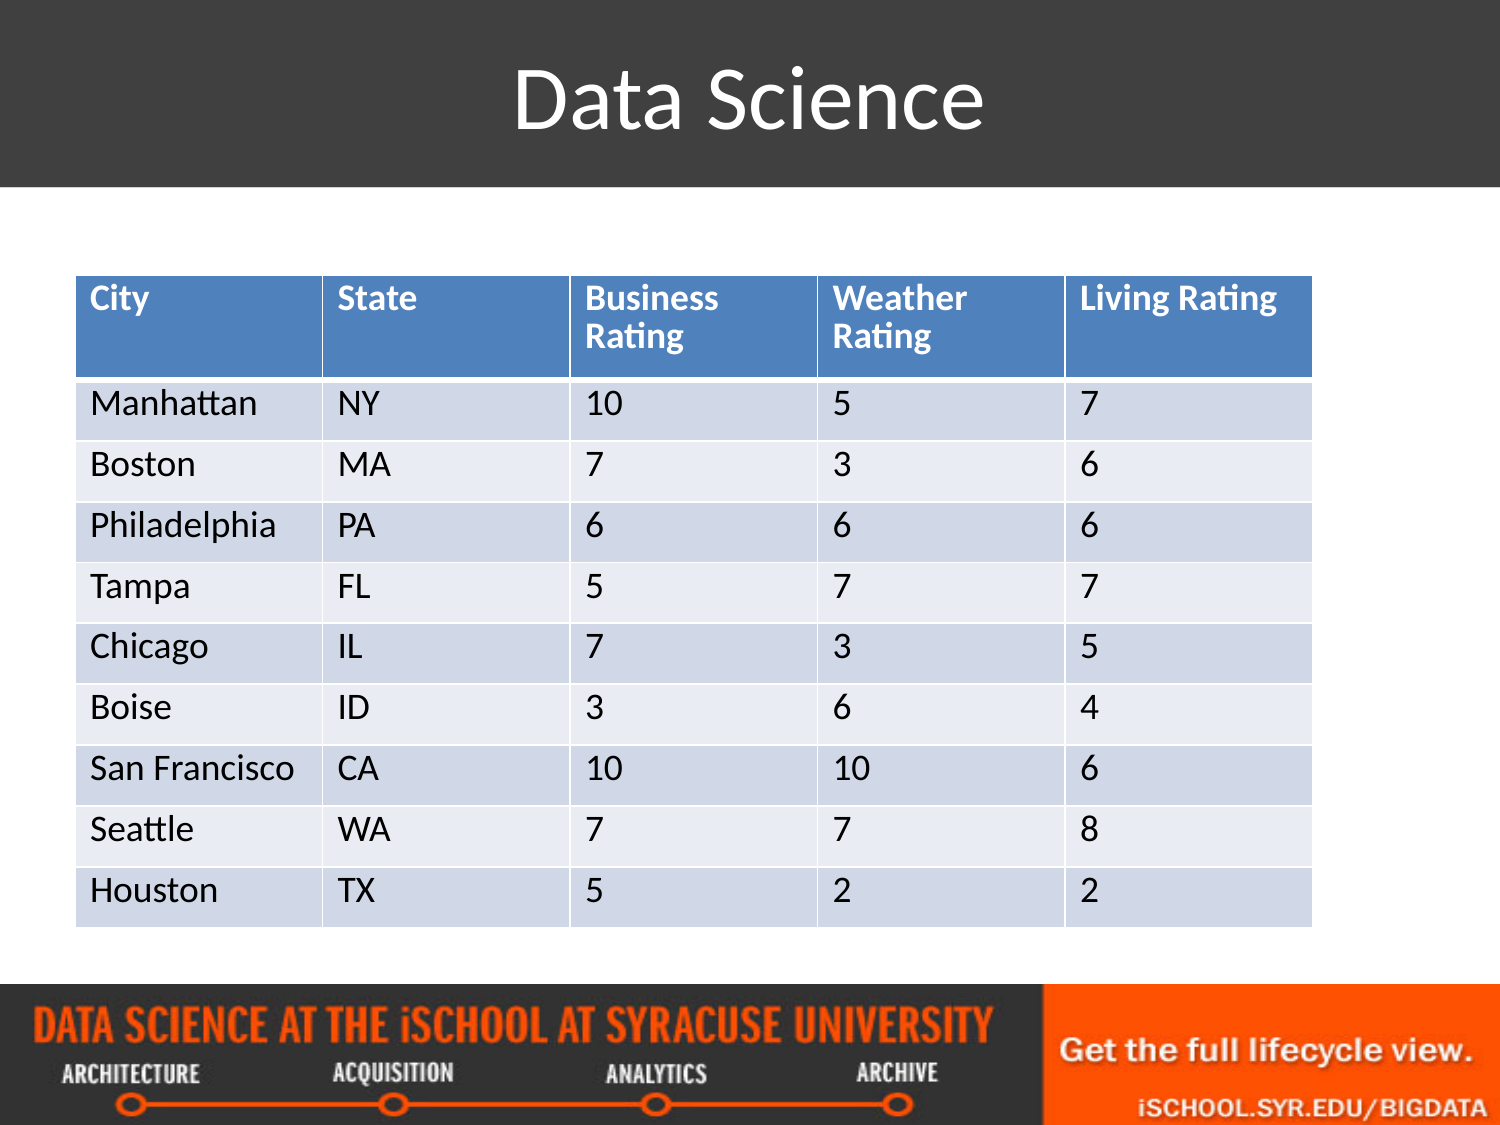

# Data Science
| City | State | Business Rating | Weather Rating | Living Rating |
| --- | --- | --- | --- | --- |
| Manhattan | NY | 10 | 5 | 7 |
| Boston | MA | 7 | 3 | 6 |
| Philadelphia | PA | 6 | 6 | 6 |
| Tampa | FL | 5 | 7 | 7 |
| Chicago | IL | 7 | 3 | 5 |
| Boise | ID | 3 | 6 | 4 |
| San Francisco | CA | 10 | 10 | 6 |
| Seattle | WA | 7 | 7 | 8 |
| Houston | TX | 5 | 2 | 2 |